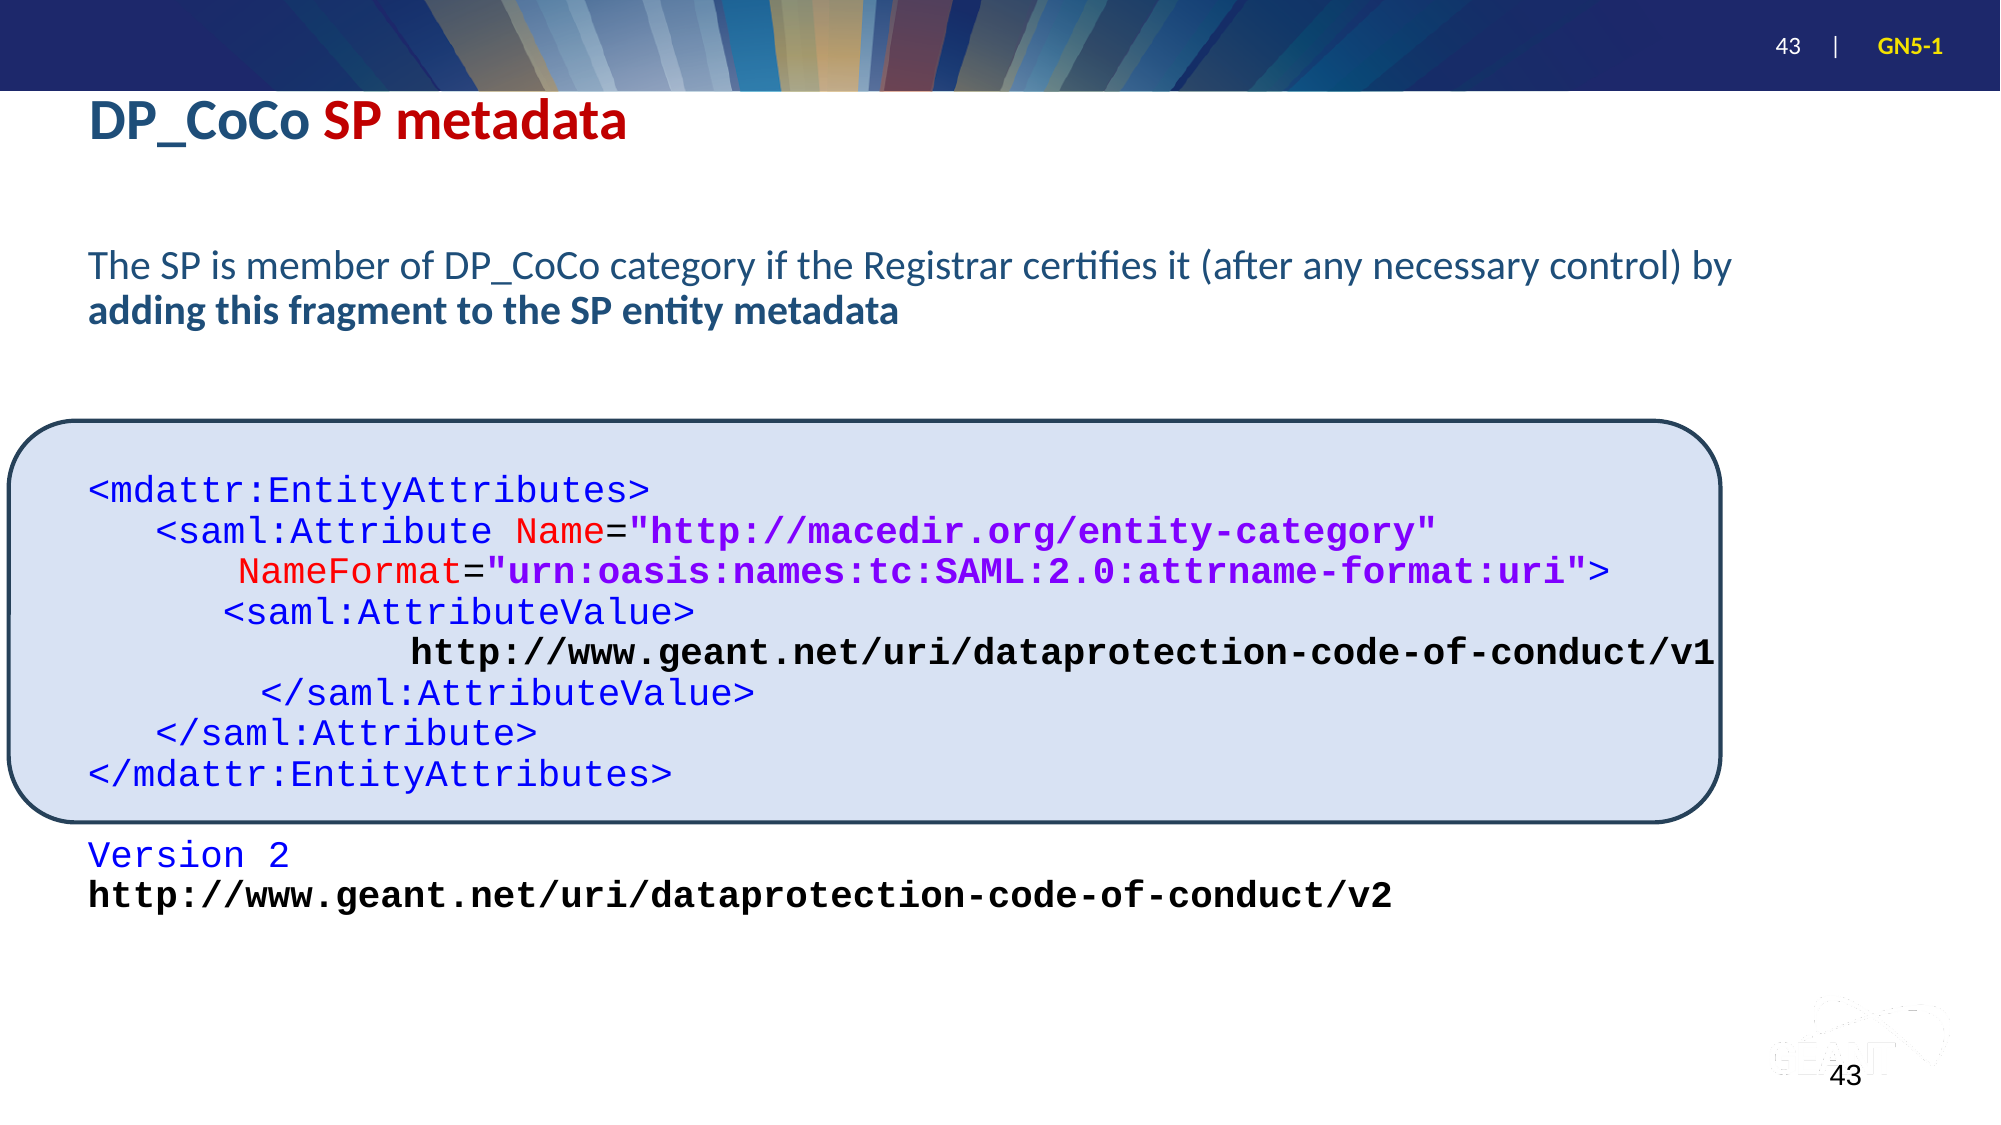

# DP_CoCo SP metadata
The SP is member of DP_CoCo category if the Registrar certifies it (after any necessary control) by adding this fragment to the SP entity metadata

<mdattr:EntityAttributes>
   <saml:Attribute Name="http://macedir.org/entity-category" 			NameFormat="urn:oasis:names:tc:SAML:2.0:attrname-format:uri">
      <saml:AttributeValue>
		 http://www.geant.net/uri/dataprotection-code-of-conduct/v1
	 </saml:AttributeValue>
   </saml:Attribute>
</mdattr:EntityAttributes>
Version 2
http://www.geant.net/uri/dataprotection-code-of-conduct/v2

43